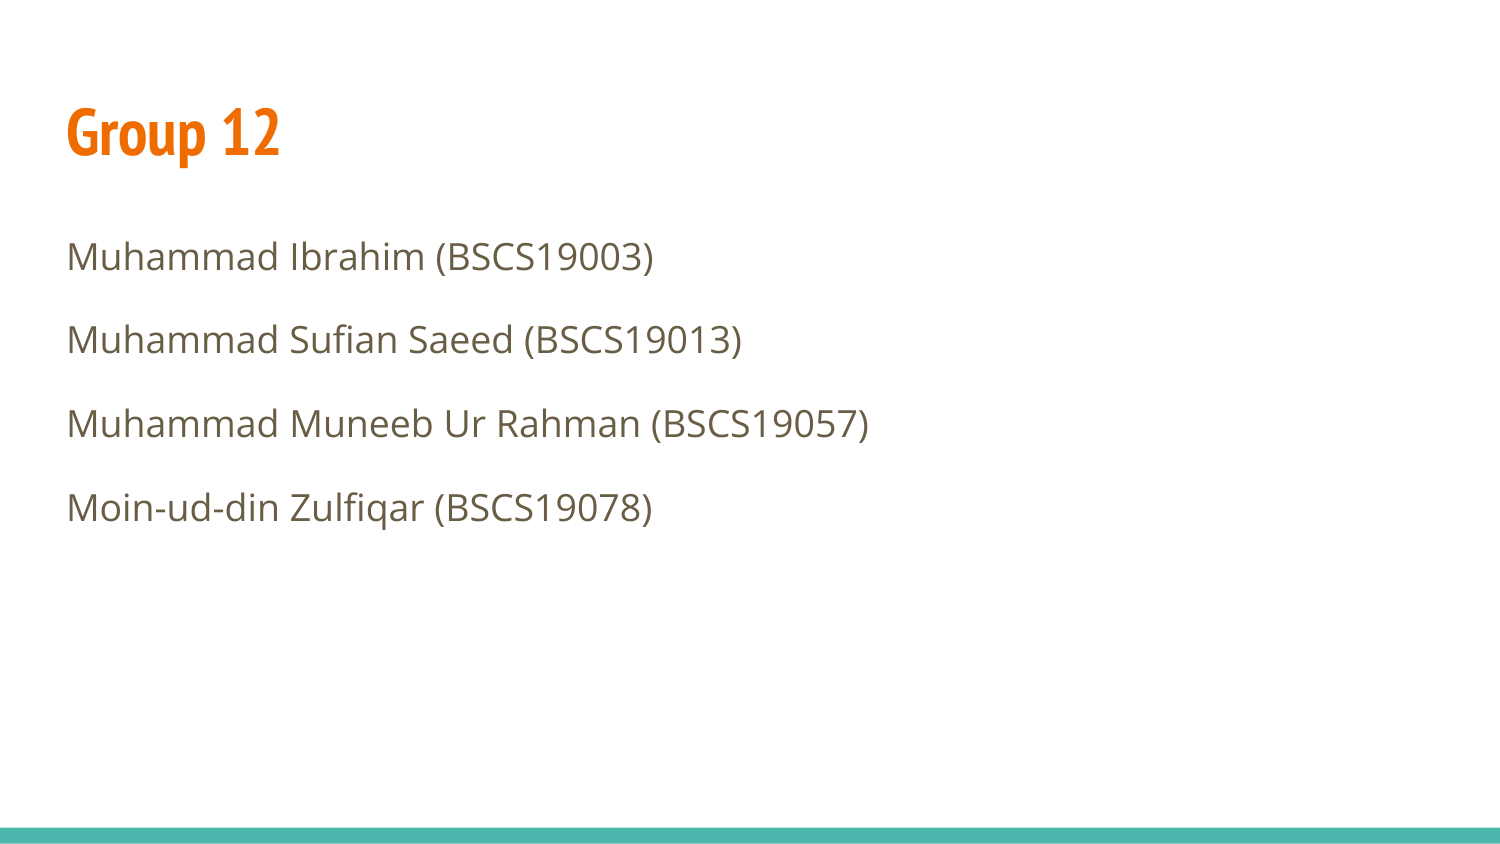

# Group 12
Muhammad Ibrahim (BSCS19003)
Muhammad Sufian Saeed (BSCS19013)
Muhammad Muneeb Ur Rahman (BSCS19057)
Moin-ud-din Zulfiqar (BSCS19078)